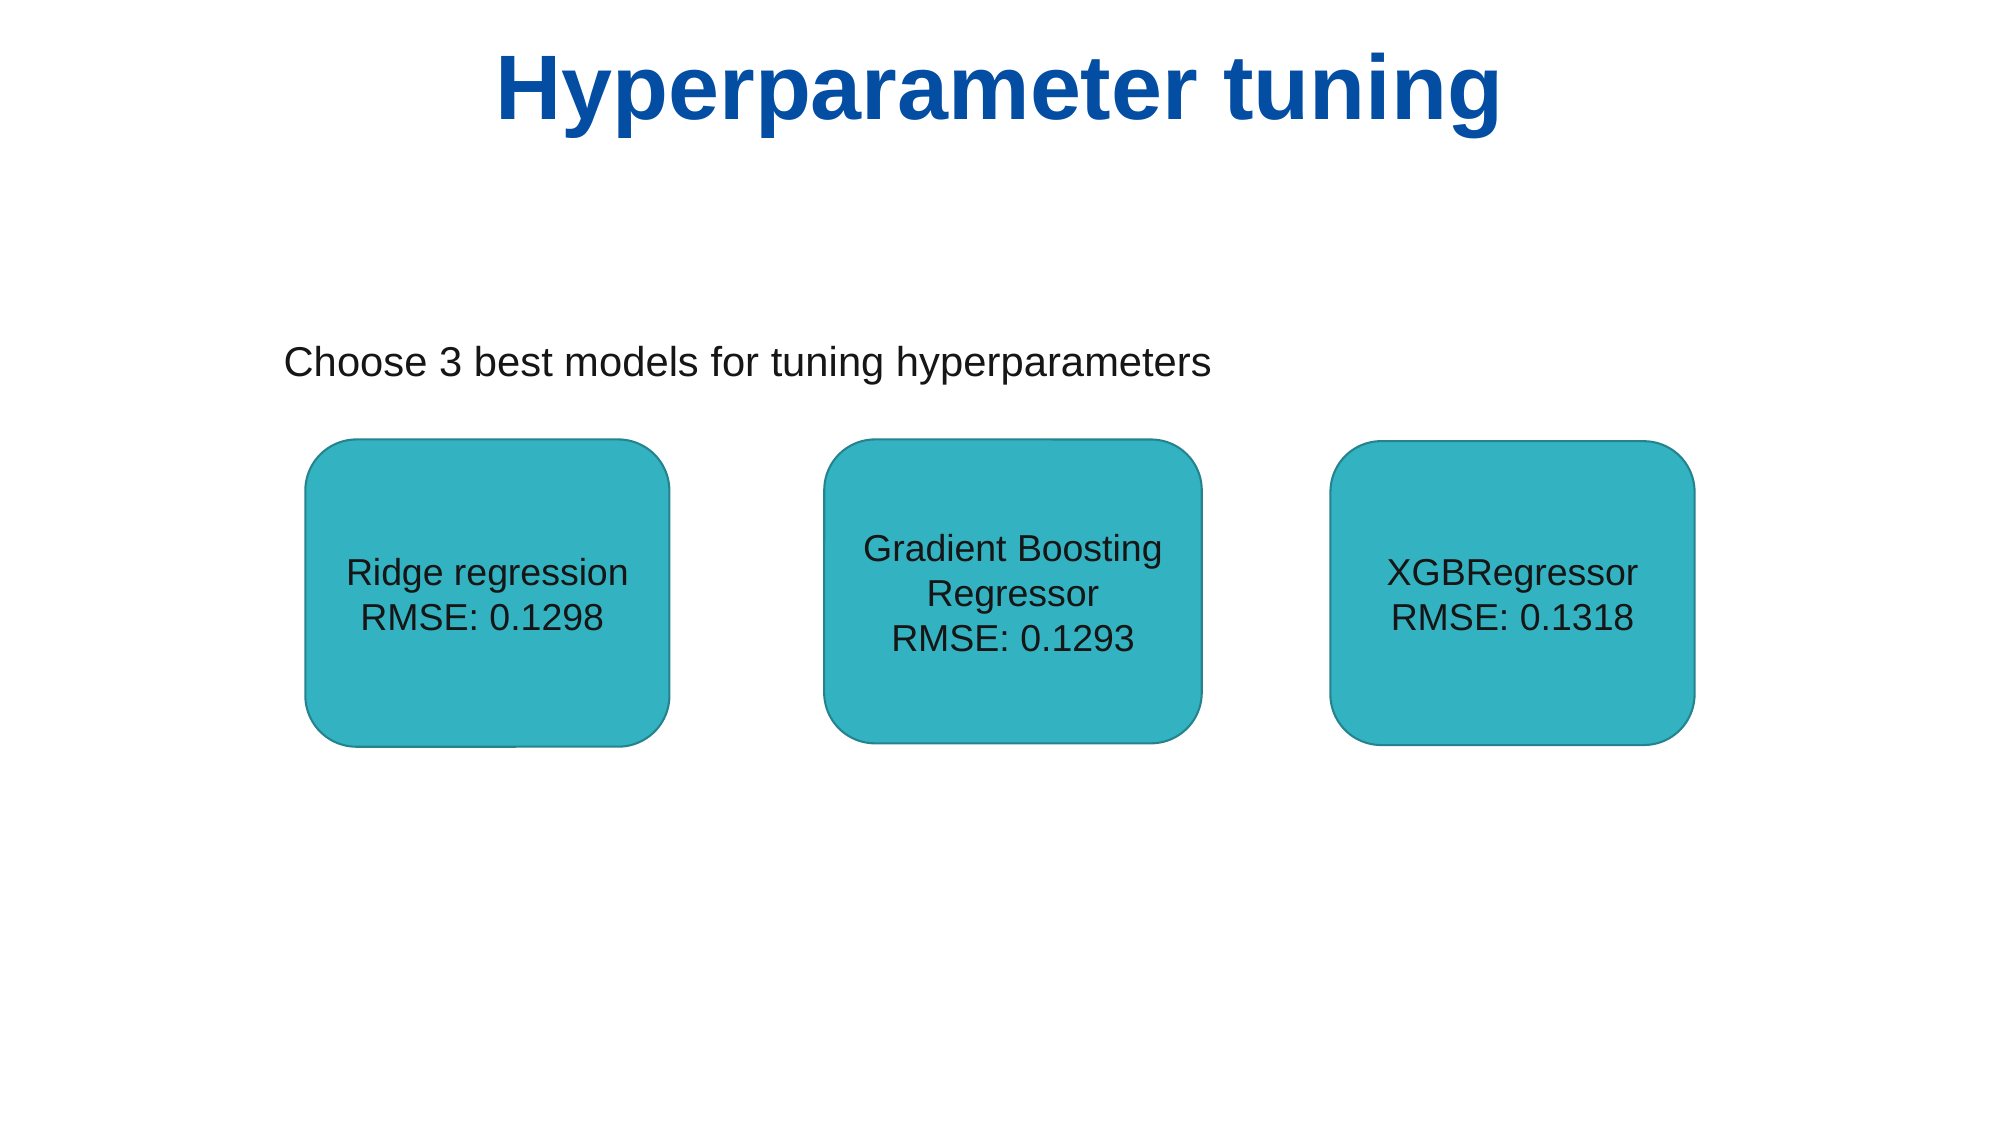

Hyperparameter tuning
Choose 3 best models for tuning hyperparameters

Ridge regression
RMSE: 0.1298
Gradient Boosting Regressor
RMSE: 0.1293
XGBRegressor
RMSE: 0.1318
22